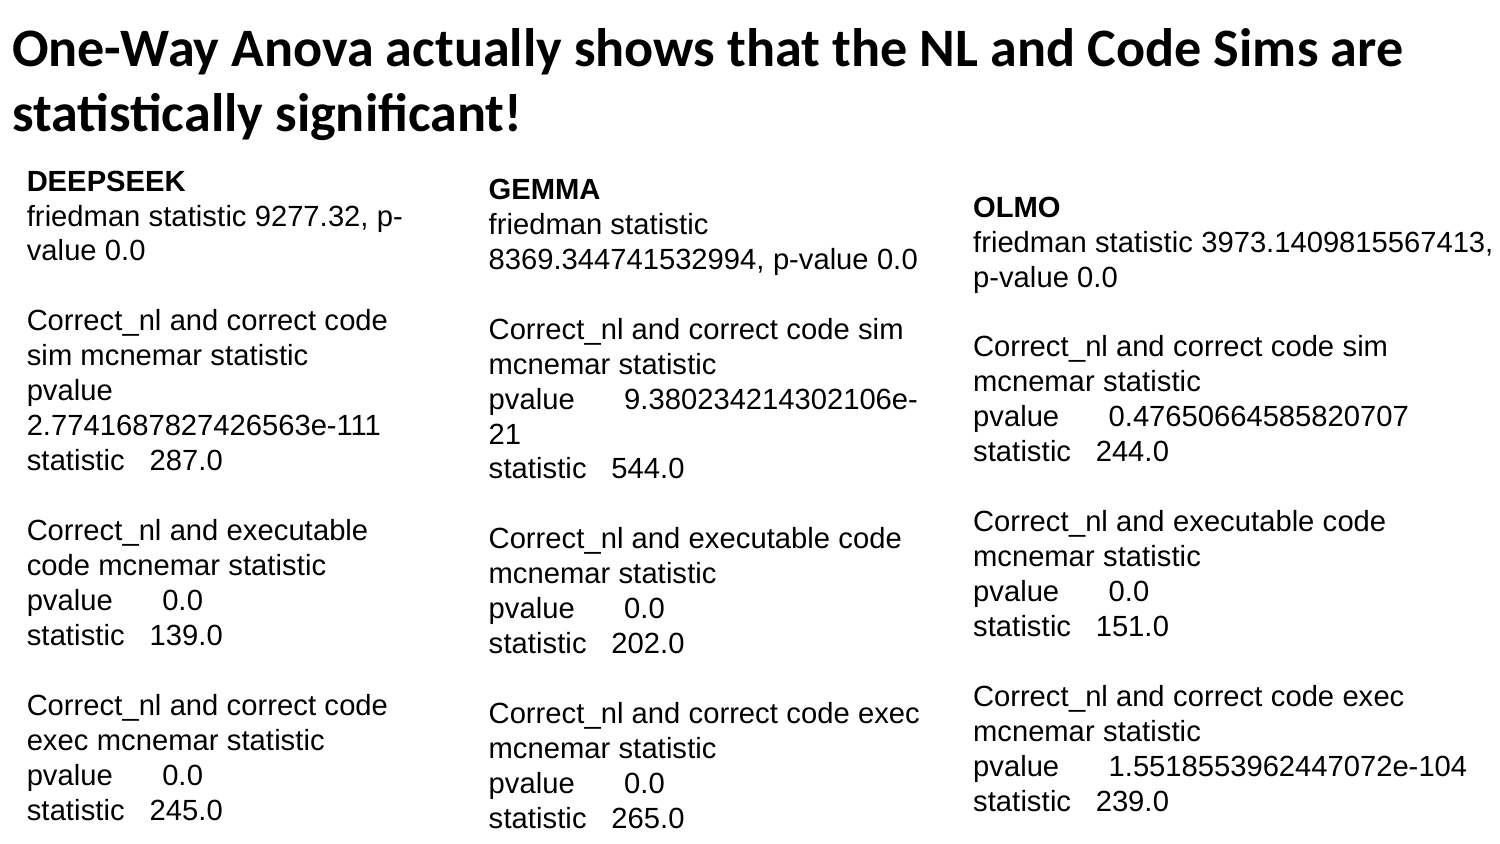

# One-Way Anova actually shows that the NL and Code Sims are statistically significant!
DEEPSEEK
friedman statistic 9277.32, p-value 0.0

Correct_nl and correct code sim mcnemar statistic
pvalue      2.7741687827426563e-111
statistic   287.0

Correct_nl and executable code mcnemar statistic
pvalue      0.0
statistic   139.0

Correct_nl and correct code exec mcnemar statistic
pvalue      0.0
statistic   245.0
GEMMA
friedman statistic 8369.344741532994, p-value 0.0

Correct_nl and correct code sim mcnemar statistic
pvalue      9.380234214302106e-21
statistic   544.0

Correct_nl and executable code mcnemar statistic
pvalue      0.0
statistic   202.0

Correct_nl and correct code exec mcnemar statistic
pvalue      0.0
statistic   265.0
OLMO
friedman statistic 3973.1409815567413, p-value 0.0

Correct_nl and correct code sim
mcnemar statistic
pvalue      0.47650664585820707
statistic   244.0

Correct_nl and executable code mcnemar statistic
pvalue      0.0
statistic   151.0

Correct_nl and correct code exec mcnemar statistic
pvalue      1.5518553962447072e-104
statistic   239.0